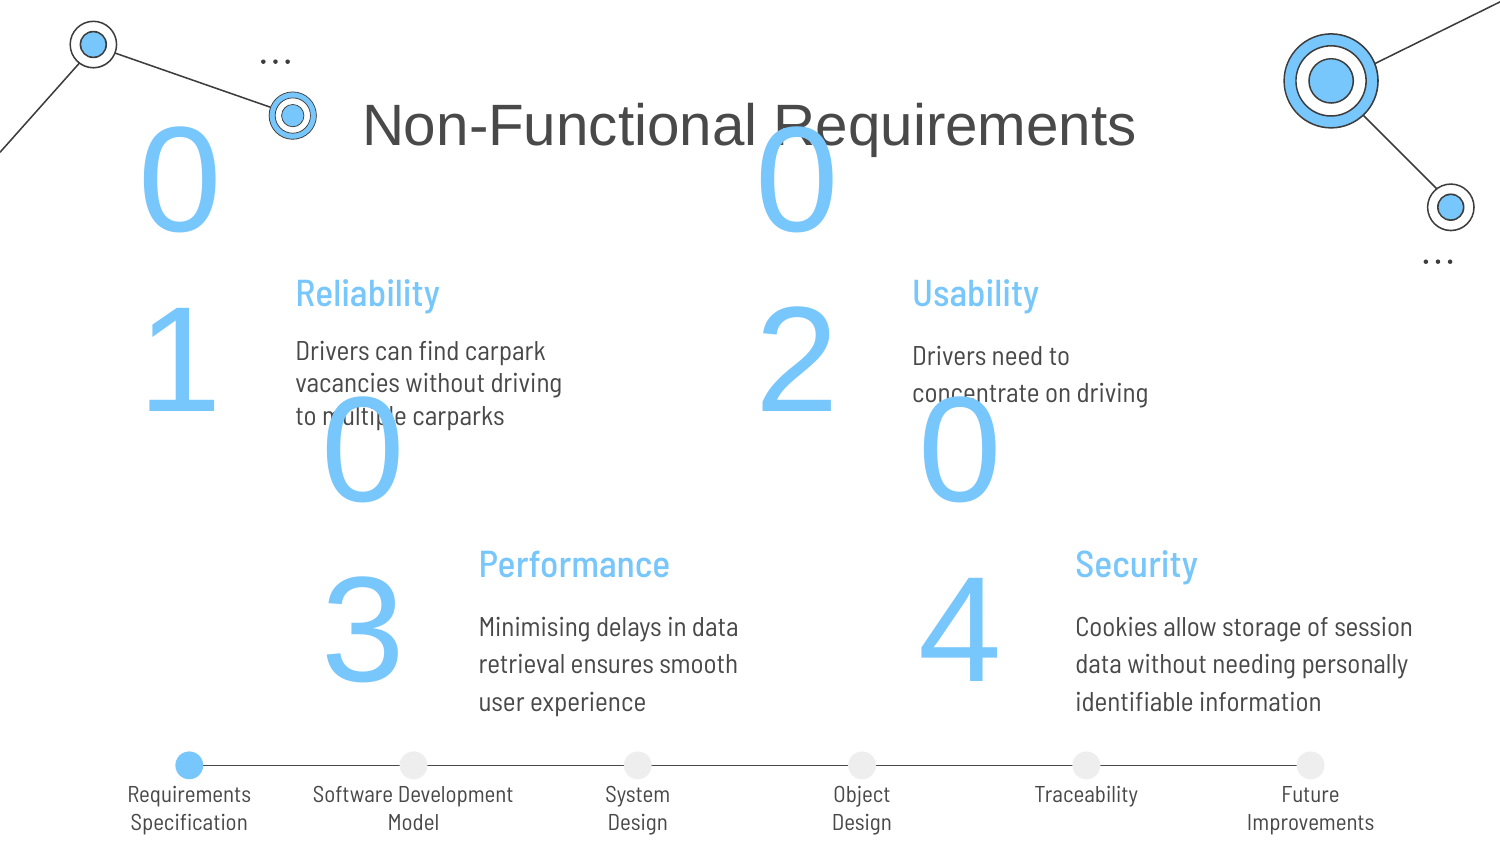

# Non-Functional Requirements
Reliability
Usability
01
02
Drivers can find carpark vacancies without driving to multiple carparks
Drivers need to concentrate on driving
Performance
Security
03
04
Minimising delays in data retrieval ensures smooth user experience
Cookies allow storage of session data without needing personally identifiable information

Requirements
Specification
Software Development
Model
System
Design
Object
Design
Traceability
Future
Improvements